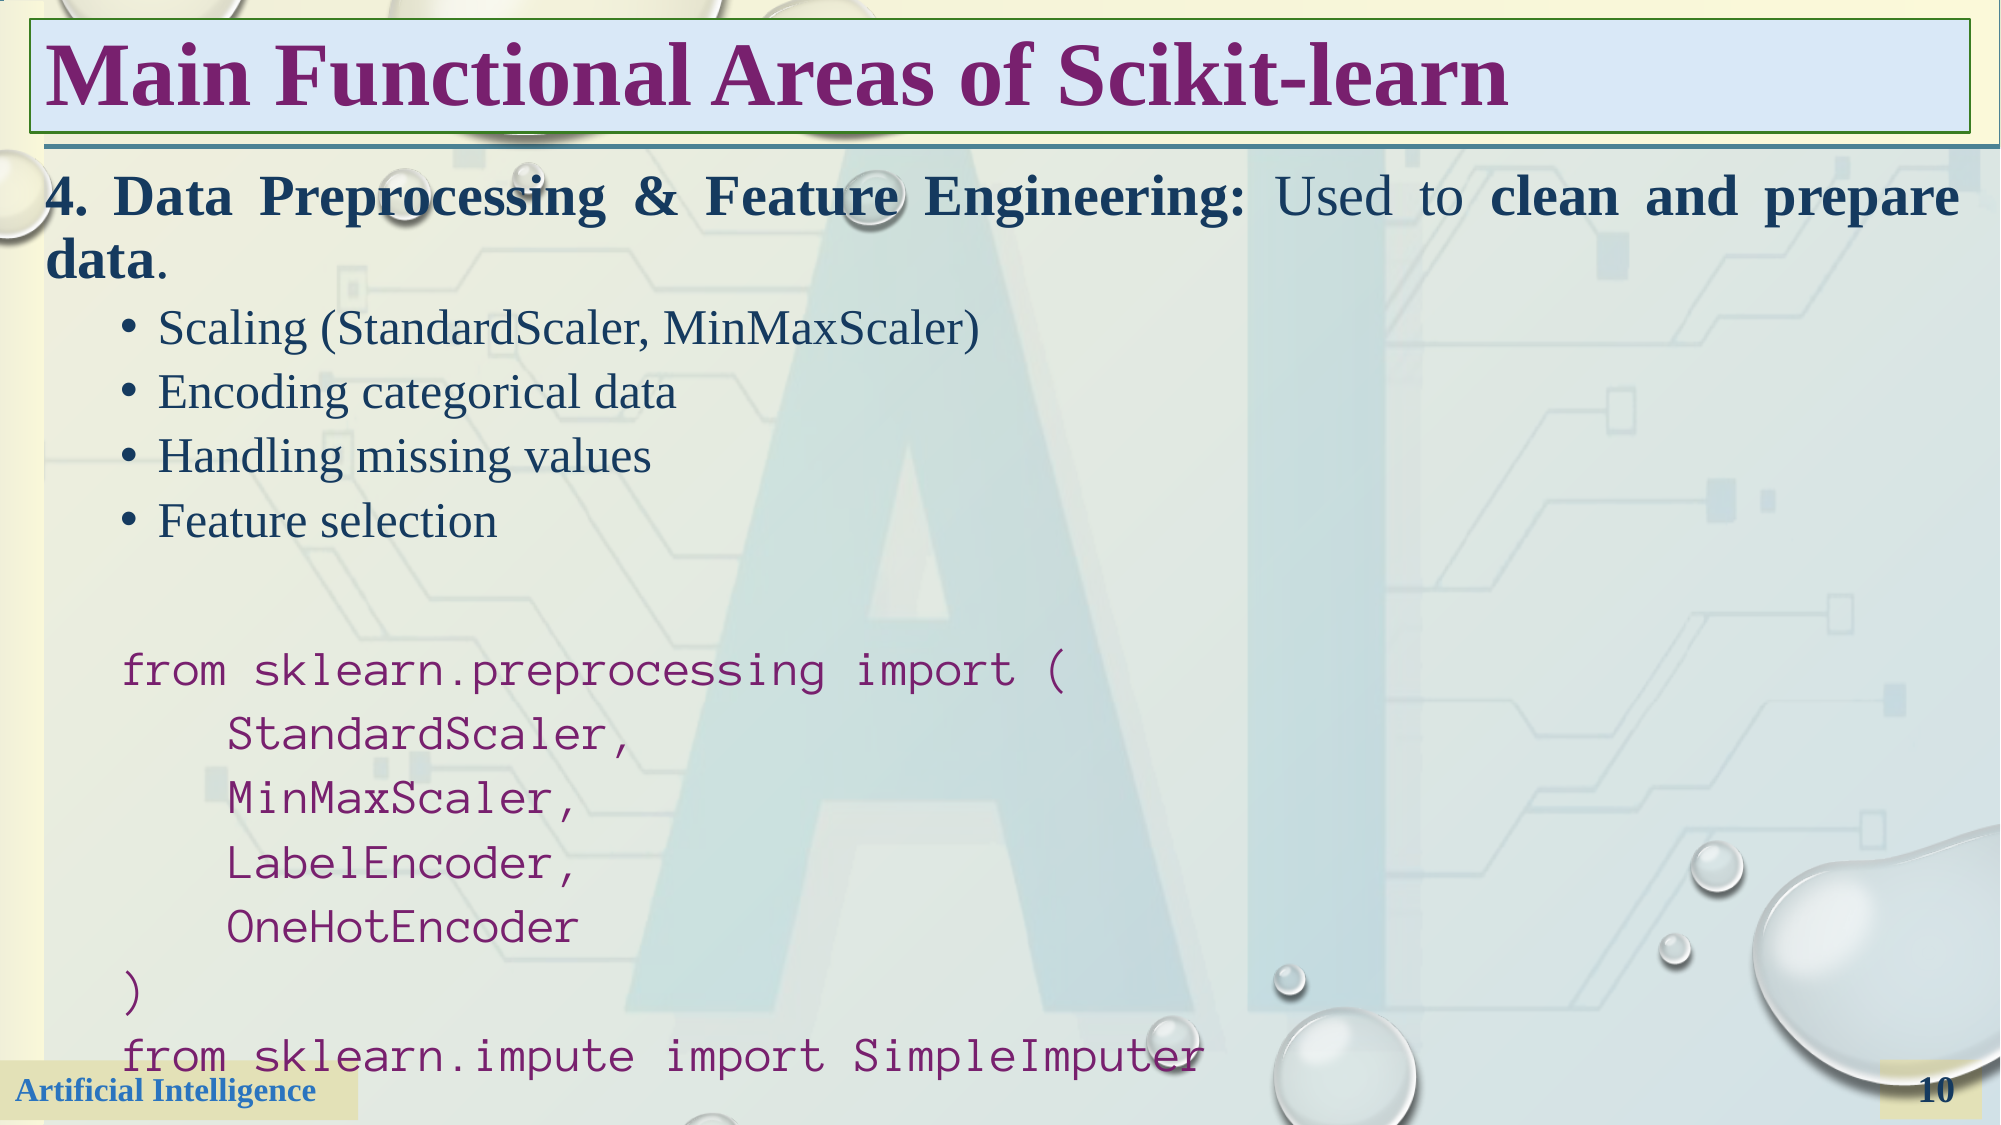

# Main Functional Areas of Scikit-learn
4. Data Preprocessing & Feature Engineering: Used to clean and prepare data.
Scaling (StandardScaler, MinMaxScaler)
Encoding categorical data
Handling missing values
Feature selection

from sklearn.preprocessing import (
    StandardScaler,
    MinMaxScaler,
    LabelEncoder,
    OneHotEncoder
)
from sklearn.impute import SimpleImputer
10